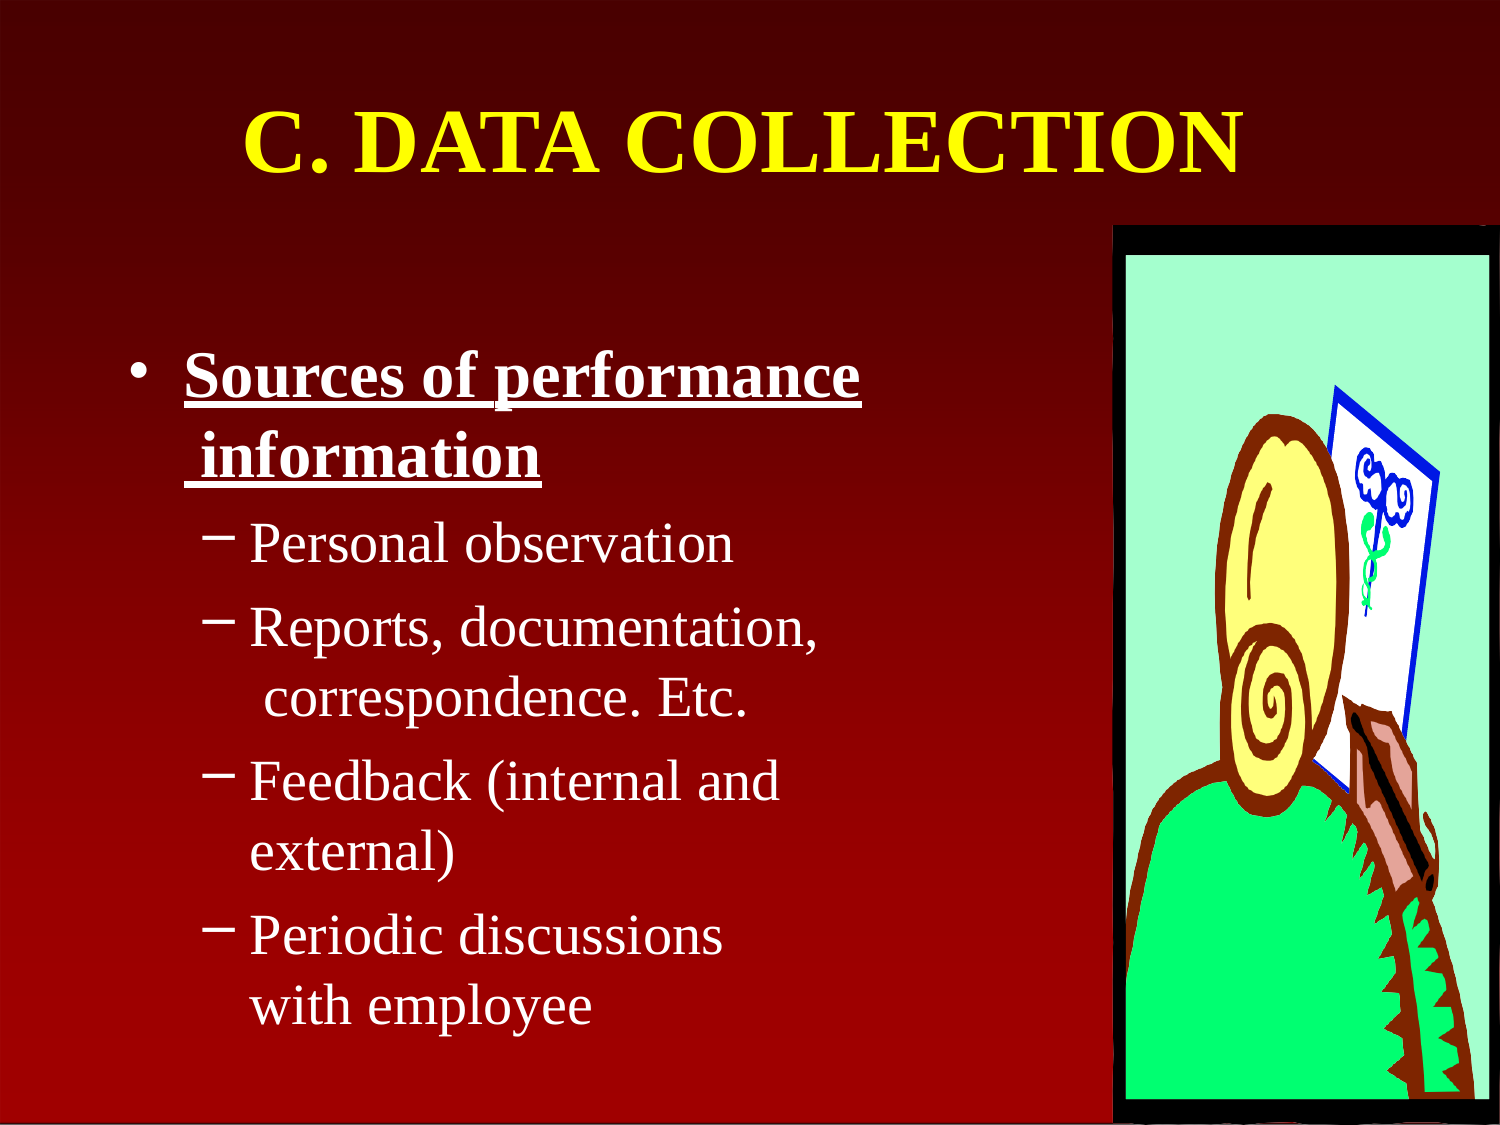

# C. DATA COLLECTION

Sources of performance  information
Personal observation
Reports, documentation,  correspondence. Etc.
Feedback (internal and external)
Periodic discussions with employee